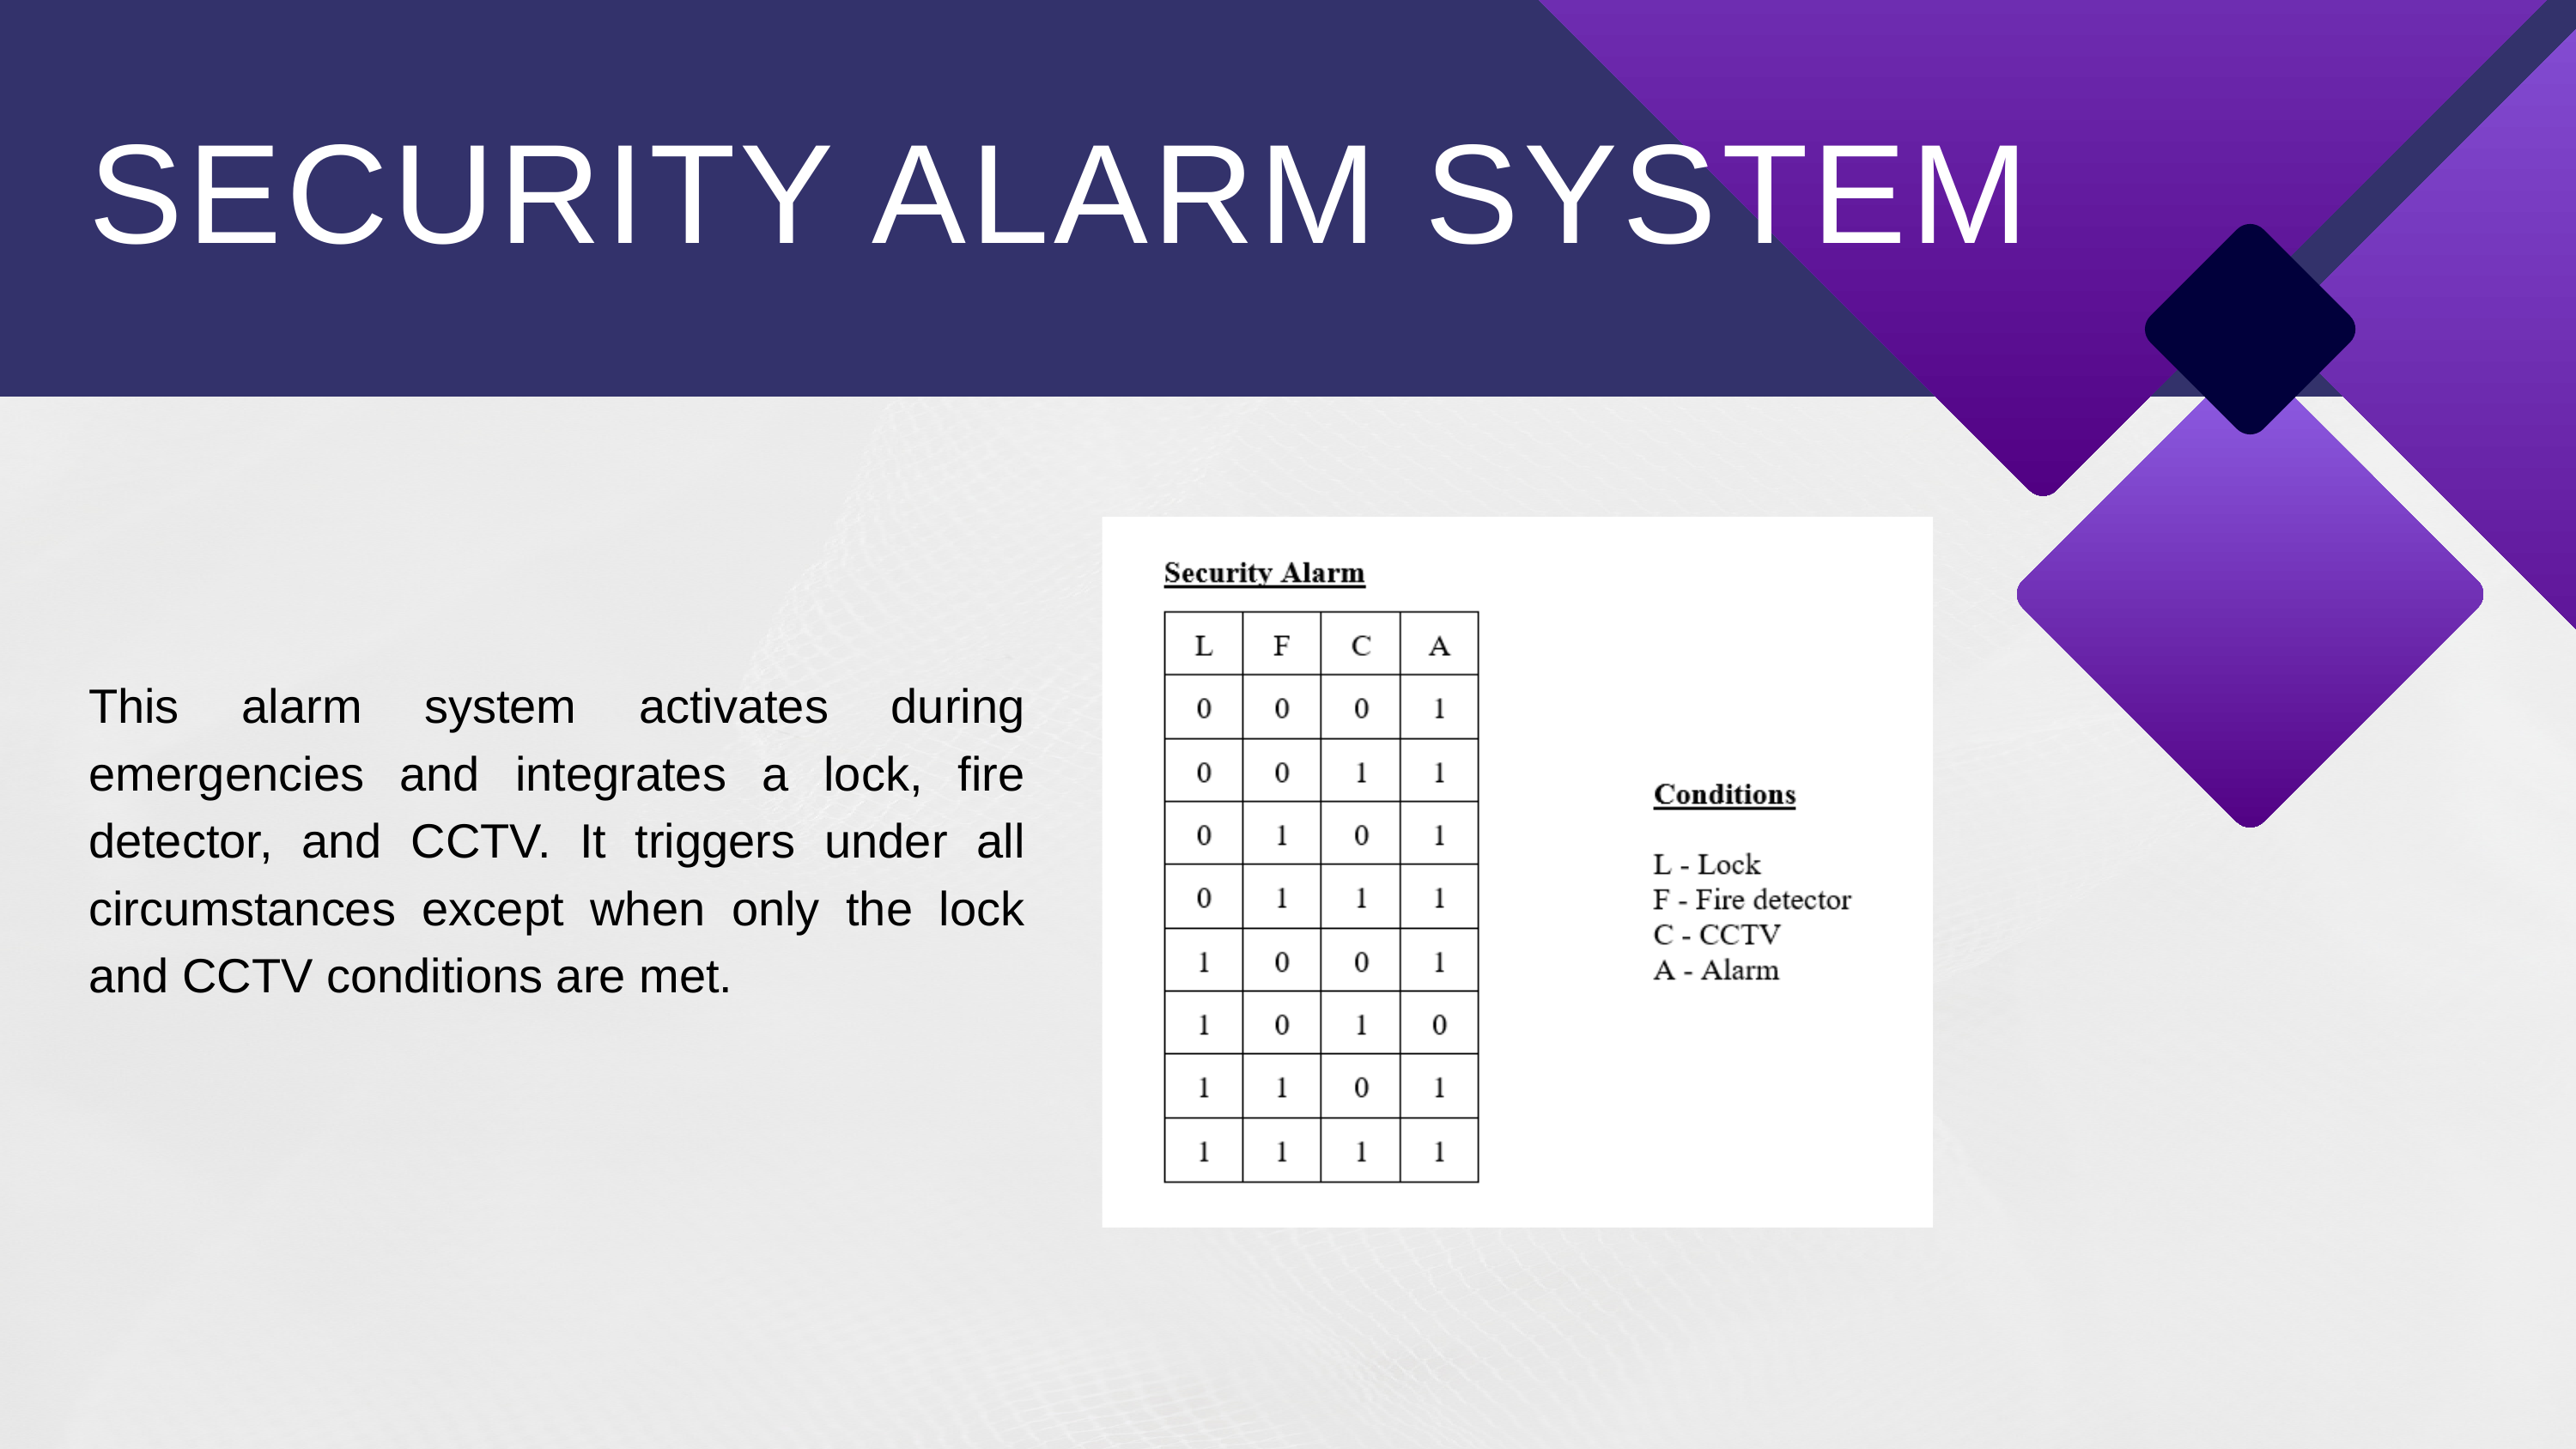

SECURITY ALARM SYSTEM

This alarm system activates during emergencies and integrates a lock, fire detector, and CCTV. It triggers under all circumstances except when only the lock and CCTV conditions are met.